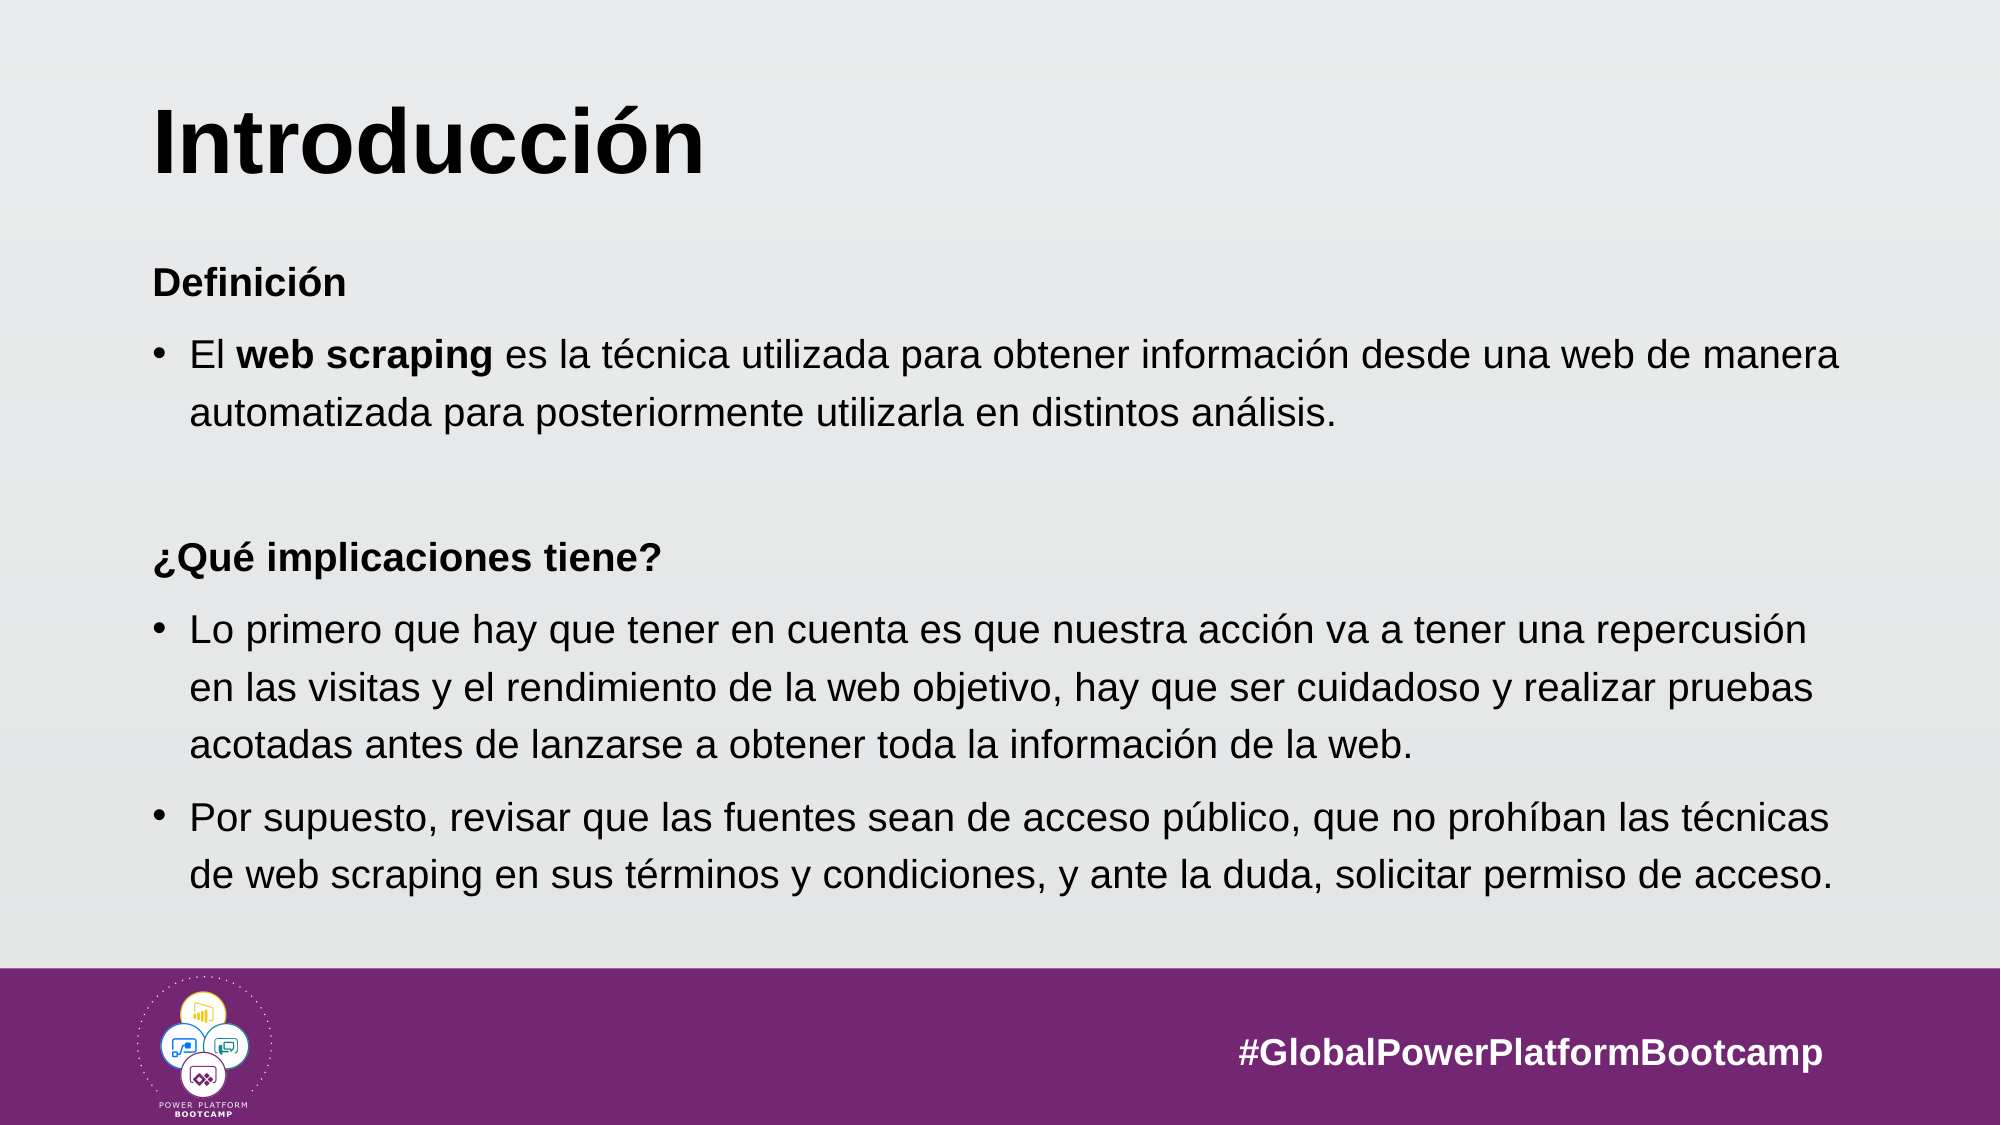

# Introducción
Definición
El web scraping es la técnica utilizada para obtener información desde una web de manera automatizada para posteriormente utilizarla en distintos análisis.

¿Qué implicaciones tiene?
Lo primero que hay que tener en cuenta es que nuestra acción va a tener una repercusión en las visitas y el rendimiento de la web objetivo, hay que ser cuidadoso y realizar pruebas acotadas antes de lanzarse a obtener toda la información de la web.
Por supuesto, revisar que las fuentes sean de acceso público, que no prohíban las técnicas de web scraping en sus términos y condiciones, y ante la duda, solicitar permiso de acceso.